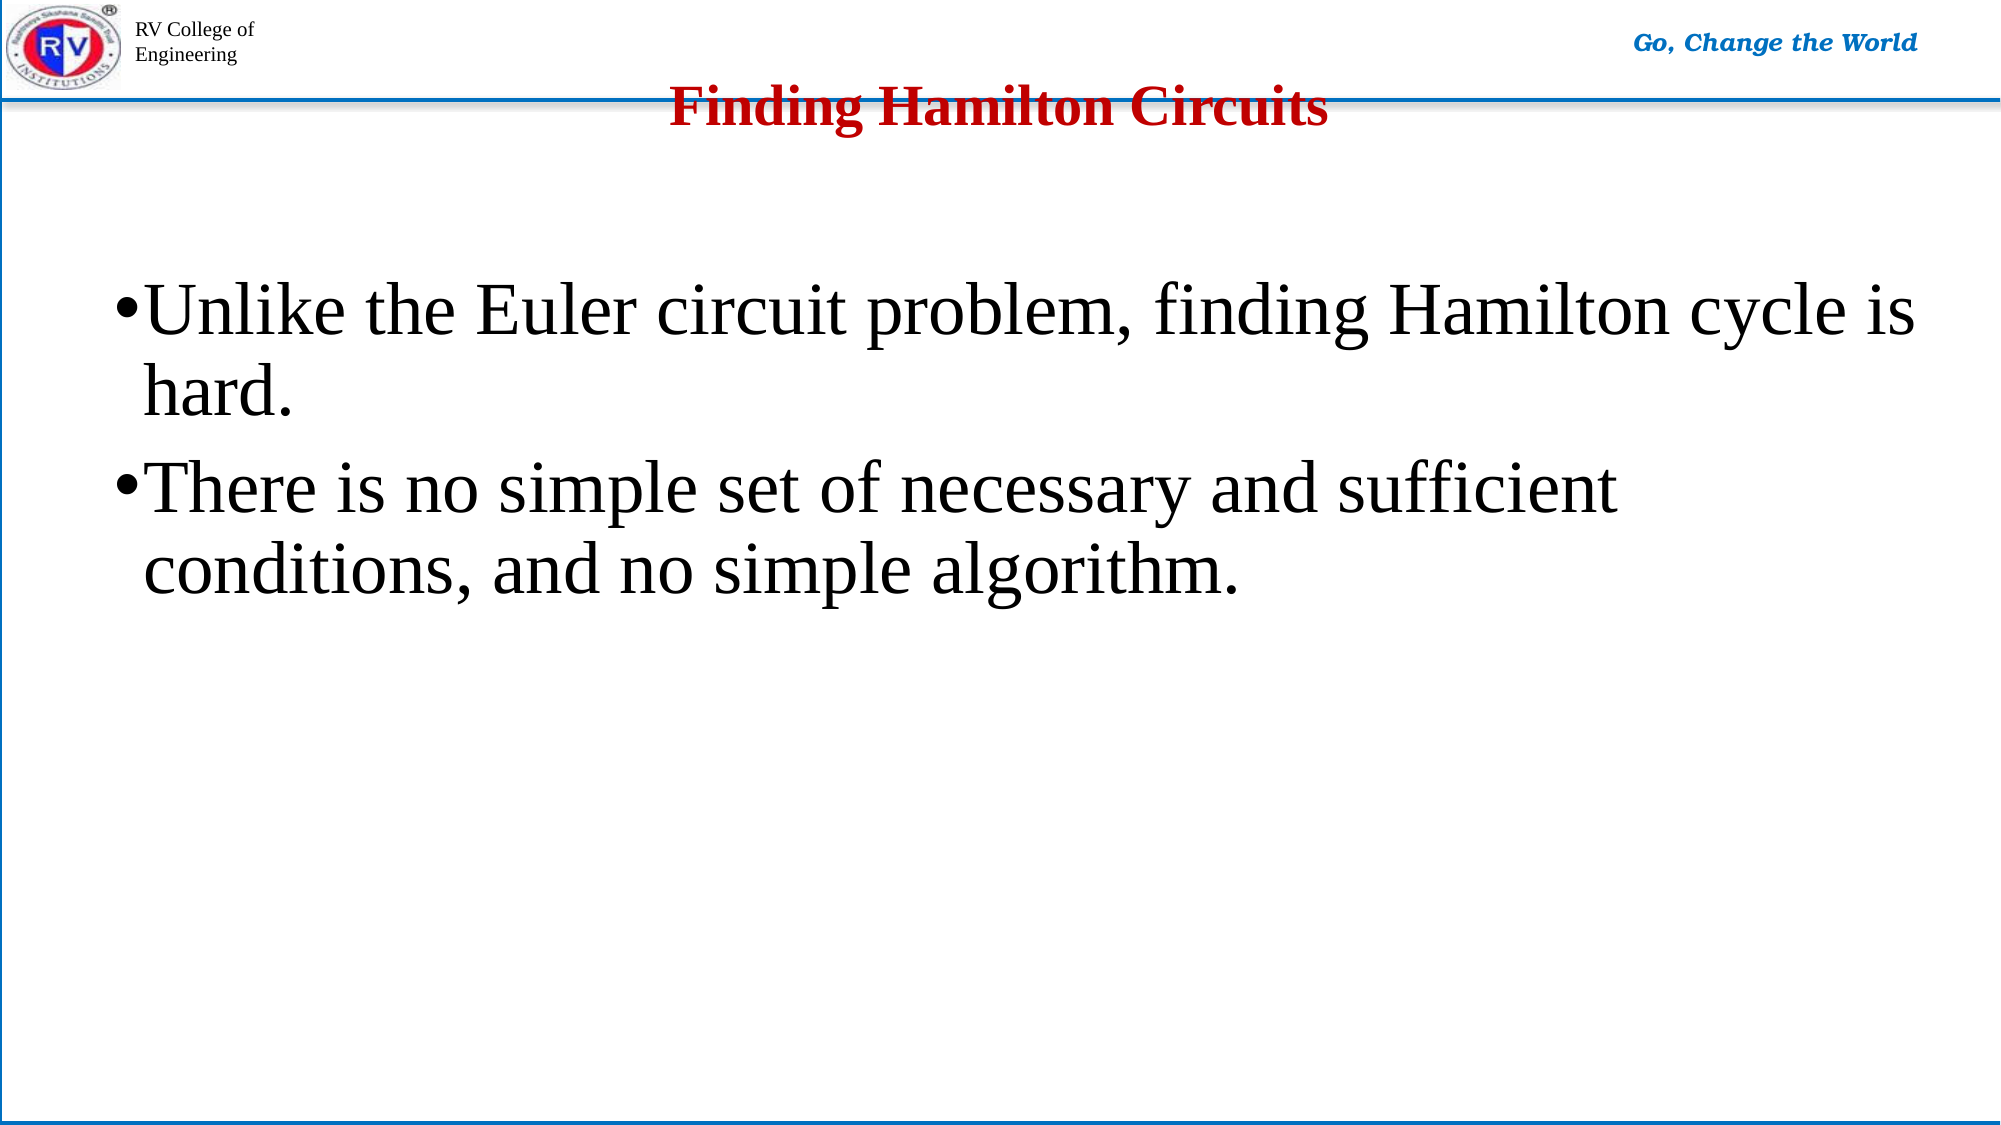

# Finding Hamilton Circuits
Unlike the Euler circuit problem, finding Hamilton cycle is hard.
There is no simple set of necessary and sufficient conditions, and no simple algorithm.